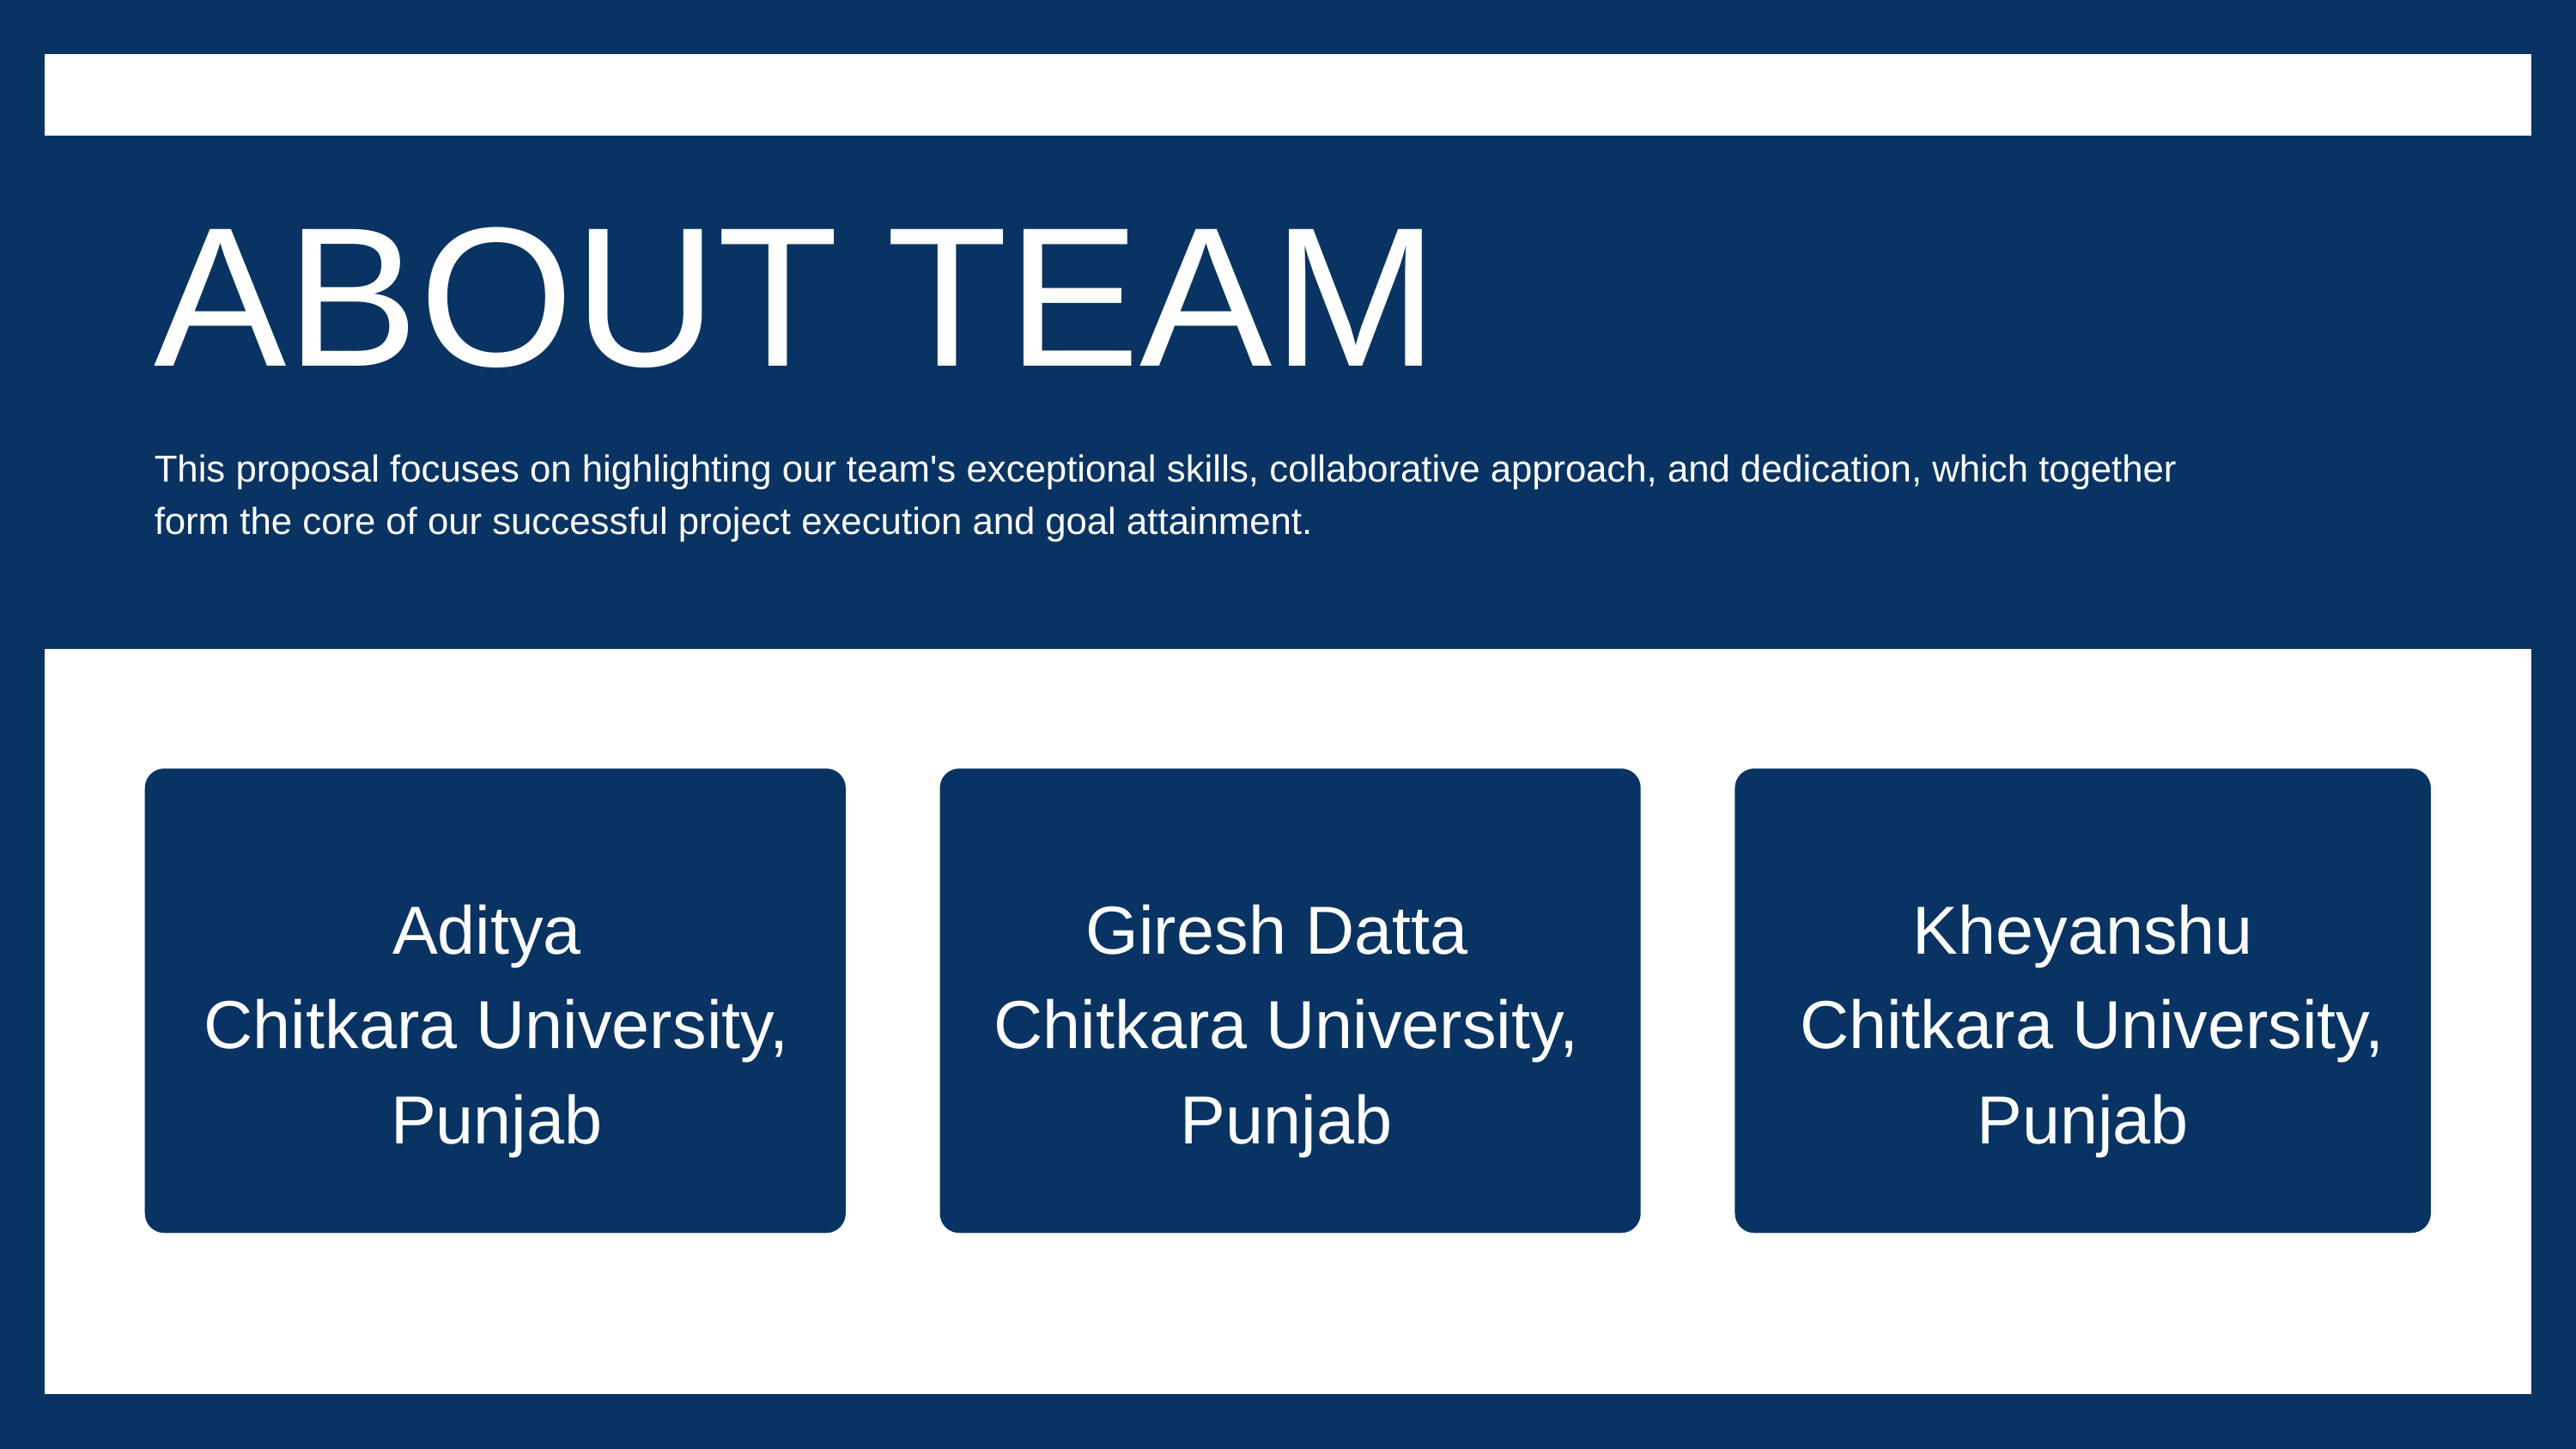

ABOUT TEAM
This proposal focuses on highlighting our team's exceptional skills, collaborative approach, and dedication, which together form the core of our successful project execution and goal attainment.

Aditya
Chitkara University, Punjab
Giresh Datta
 Chitkara University,
Punjab
Kheyanshu
 Chitkara University, Punjab